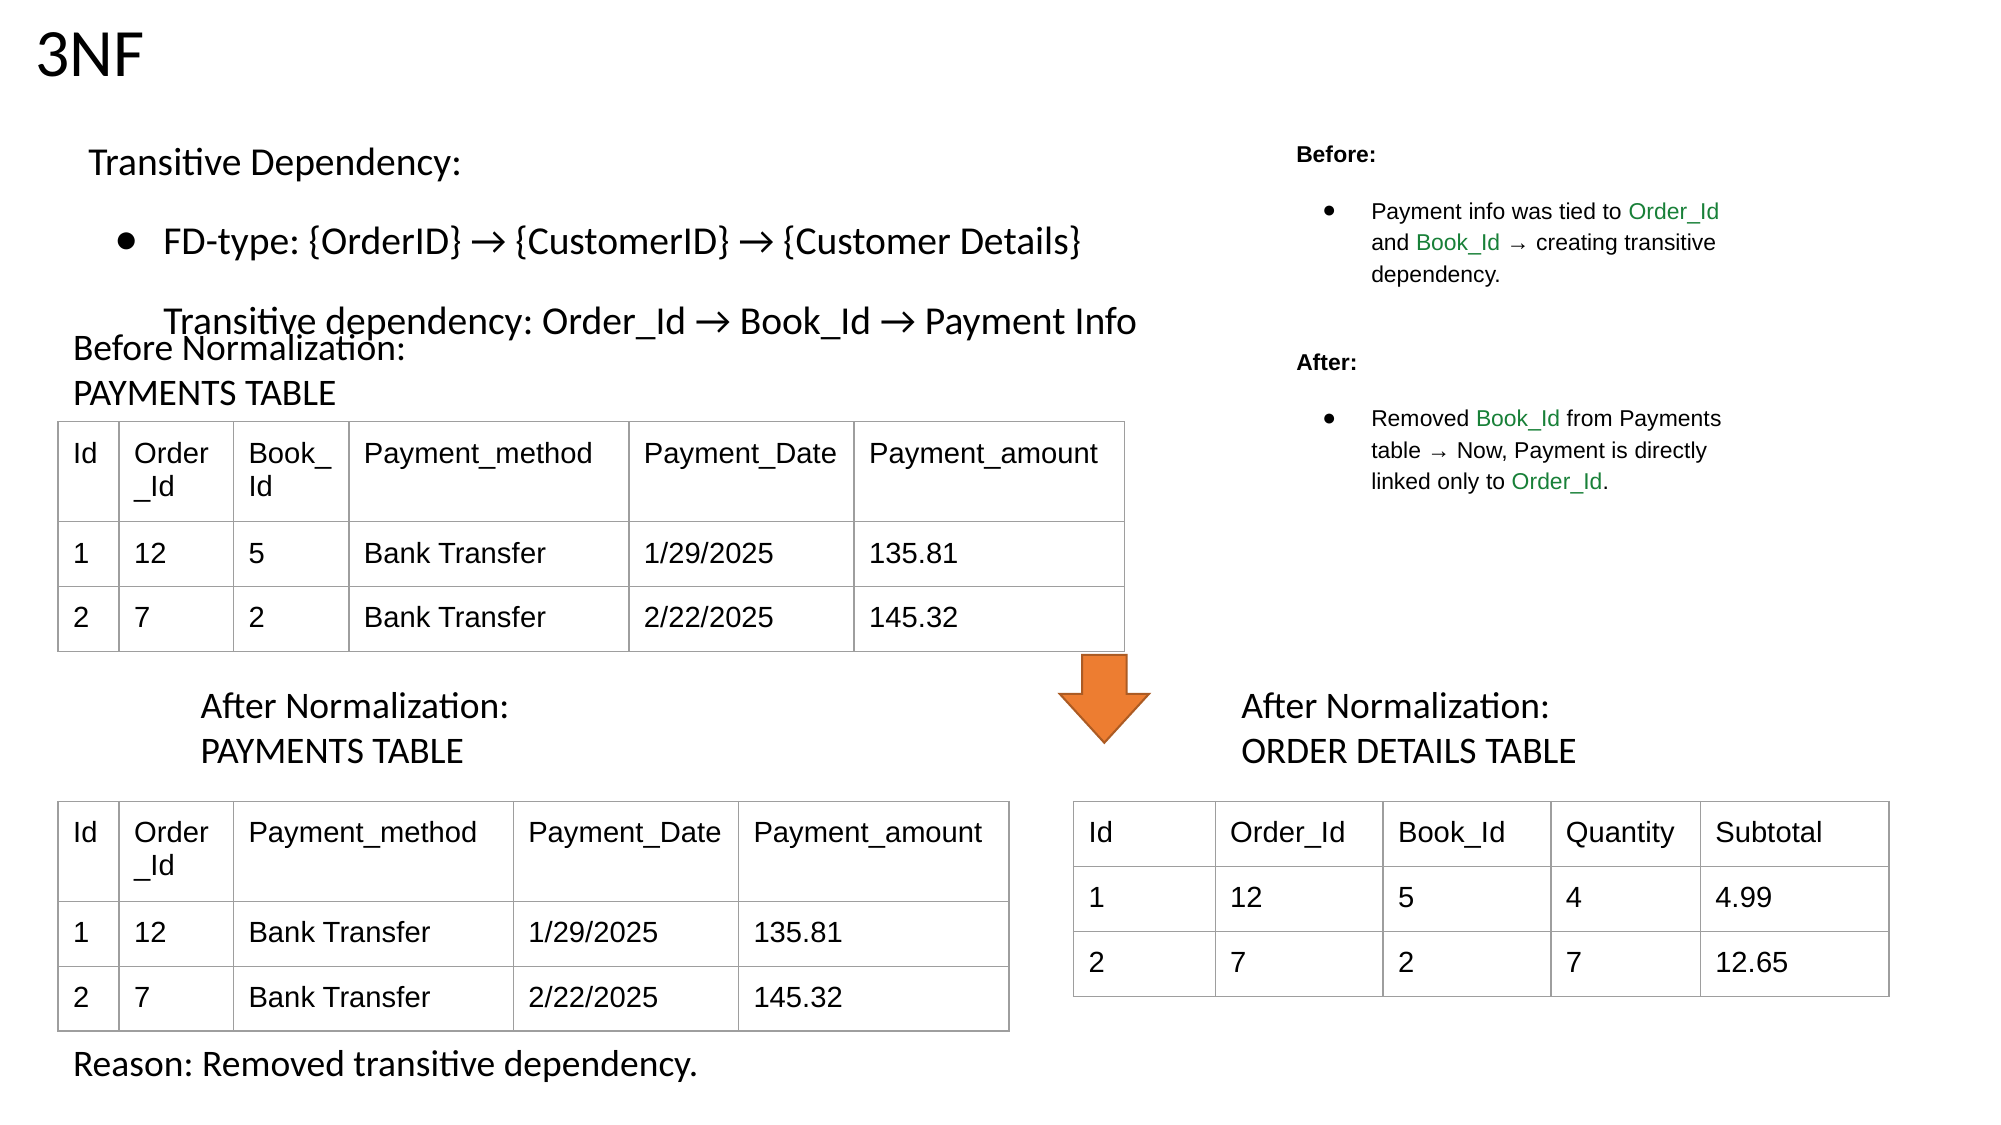

# 3NF
Transitive Dependency:
FD-type: {OrderID} → {CustomerID} → {Customer Details}
Transitive dependency: Order_Id → Book_Id → Payment Info
Before:
Payment info was tied to Order_Id and Book_Id → creating transitive dependency.
After:
Removed Book_Id from Payments table → Now, Payment is directly linked only to Order_Id.
Before Normalization:
PAYMENTS TABLE
| Id | Order\_Id | Book\_Id | Payment\_method | Payment\_Date | Payment\_amount |
| --- | --- | --- | --- | --- | --- |
| 1 | 12 | 5 | Bank Transfer | 1/29/2025 | 135.81 |
| 2 | 7 | 2 | Bank Transfer | 2/22/2025 | 145.32 |

After Normalization: PAYMENTS TABLE
After Normalization: ORDER DETAILS TABLE
| Id | Order\_Id | Payment\_method | Payment\_Date | Payment\_amount |
| --- | --- | --- | --- | --- |
| 1 | 12 | Bank Transfer | 1/29/2025 | 135.81 |
| 2 | 7 | Bank Transfer | 2/22/2025 | 145.32 |
| Id | Order\_Id | Book\_Id | Quantity | Subtotal |
| --- | --- | --- | --- | --- |
| 1 | 12 | 5 | 4 | 4.99 |
| 2 | 7 | 2 | 7 | 12.65 |
Reason: Removed transitive dependency.